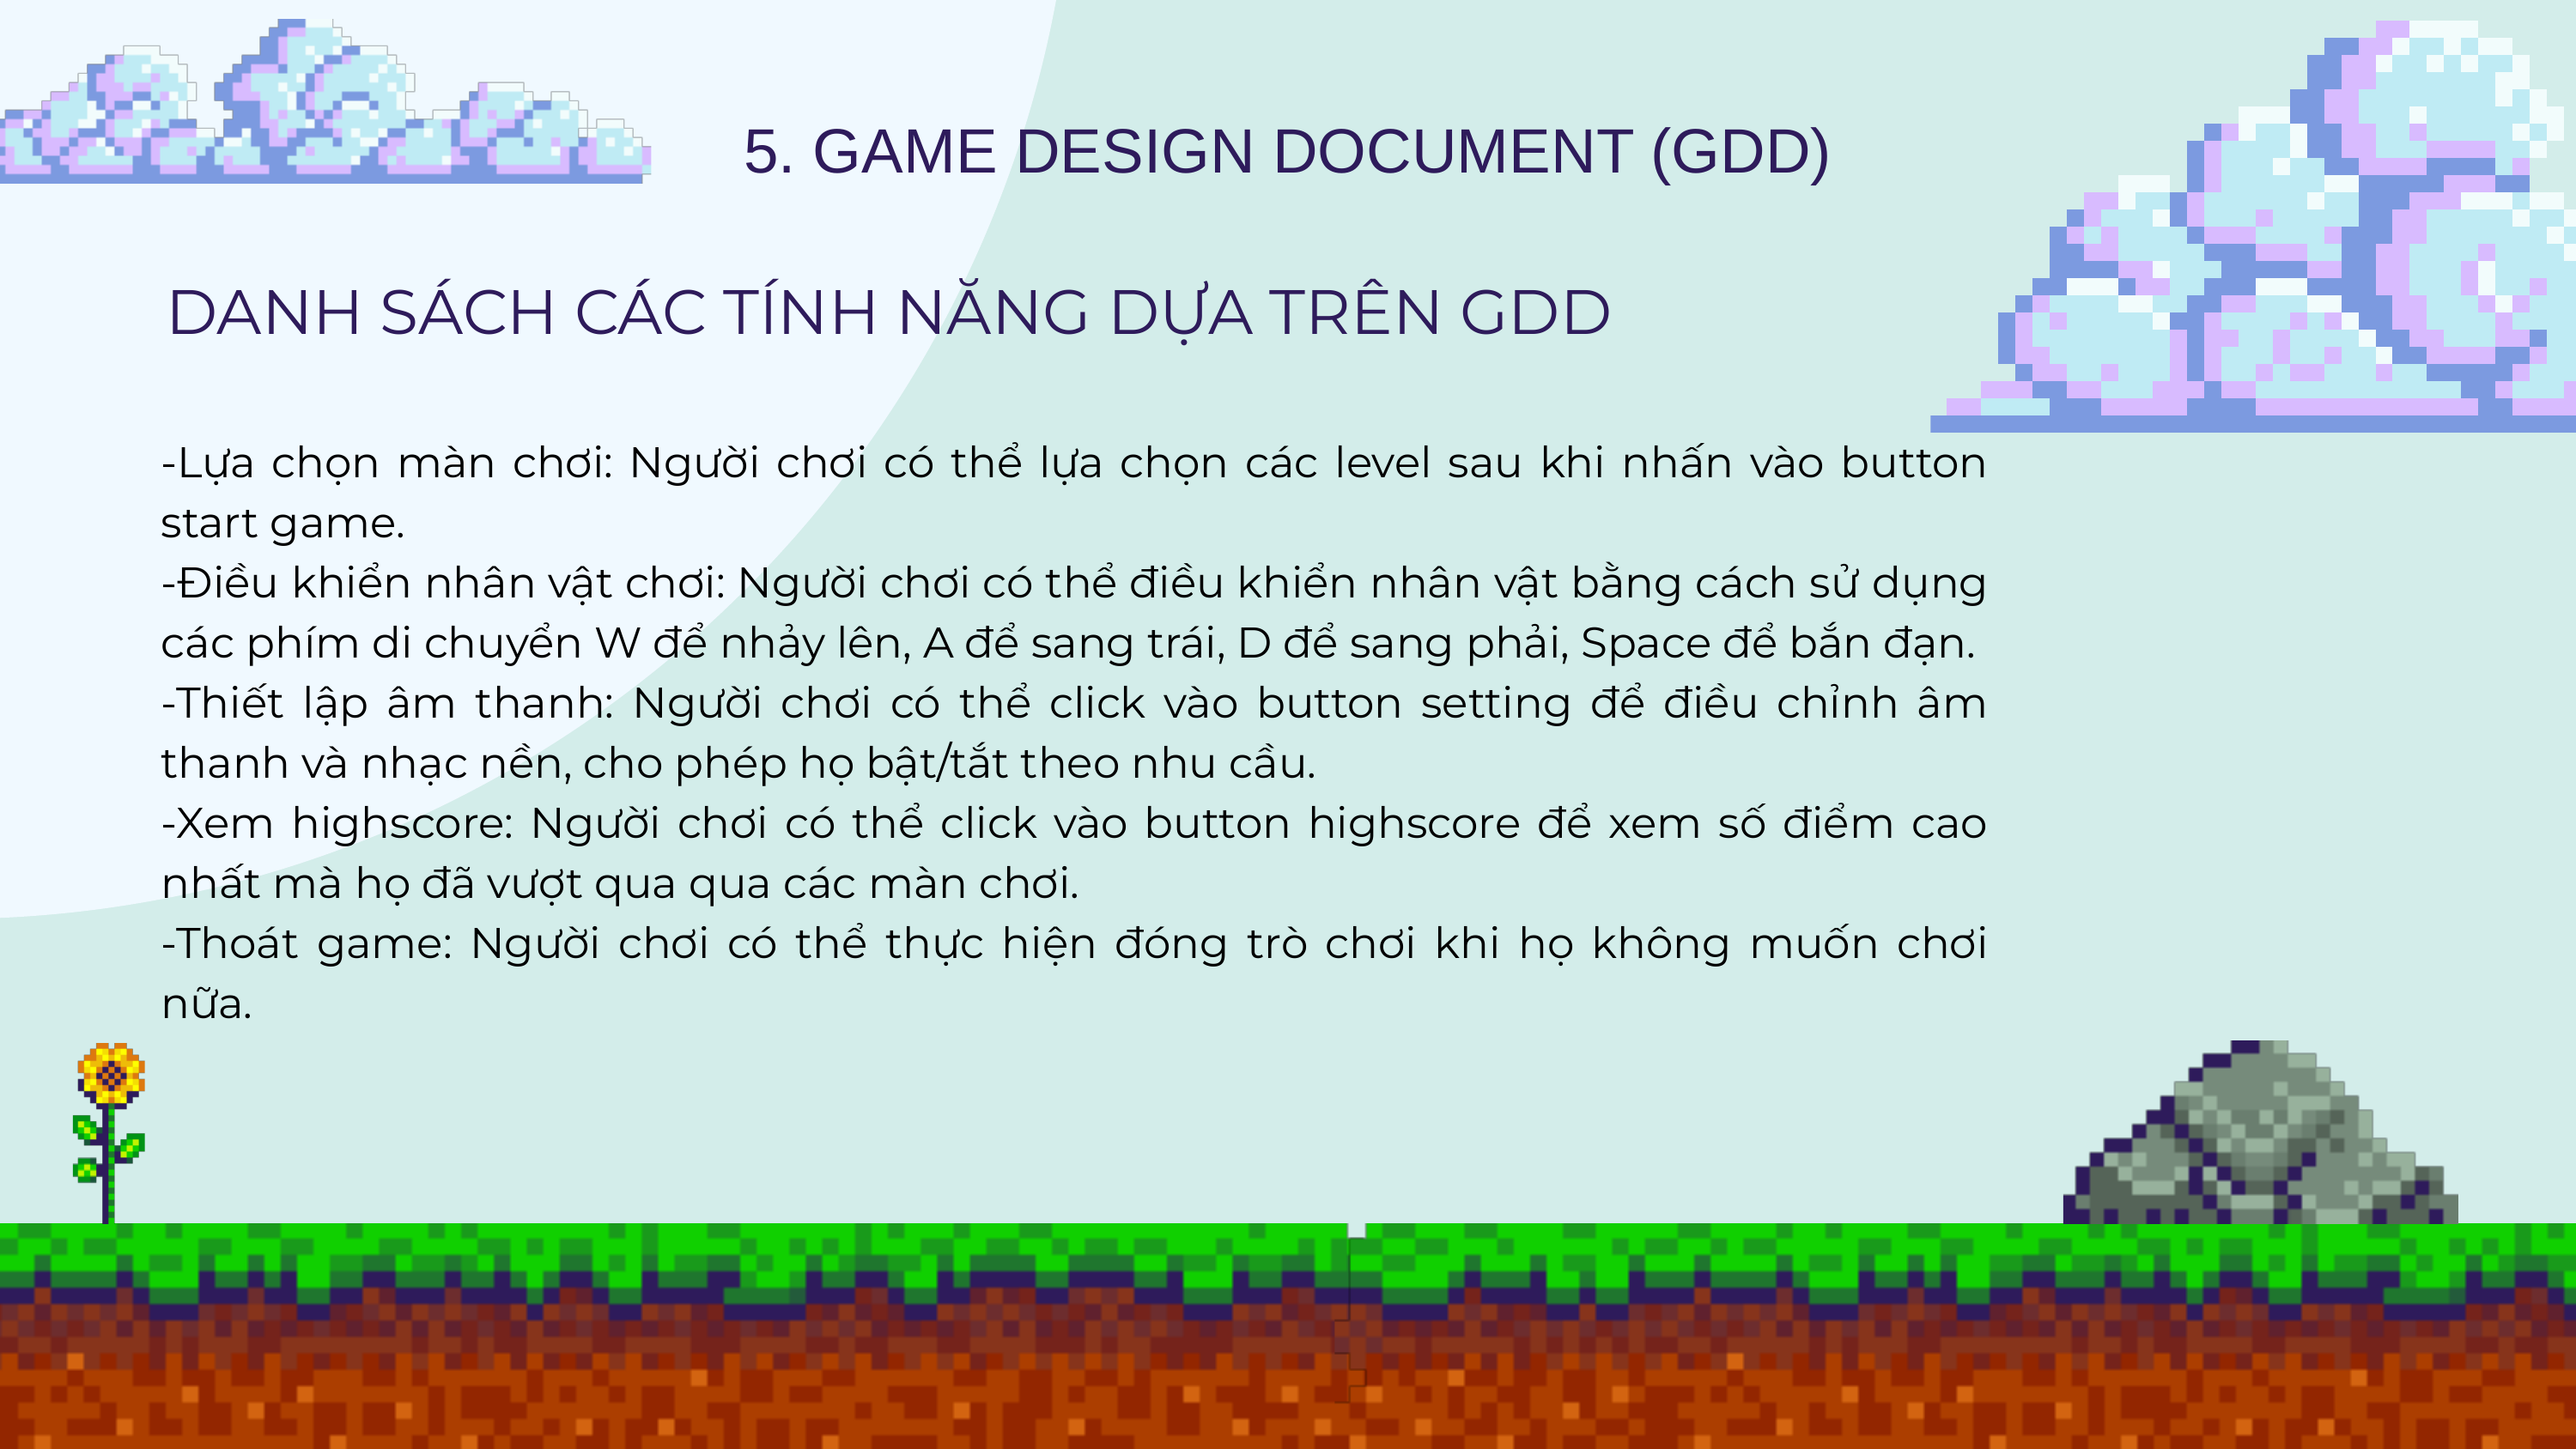

5. GAME DESIGN DOCUMENT (GDD)
DANH SÁCH CÁC TÍNH NĂNG DỰA TRÊN GDD
-Lựa chọn màn chơi: Người chơi có thể lựa chọn các level sau khi nhấn vào button start game.
-Điều khiển nhân vật chơi: Người chơi có thể điều khiển nhân vật bằng cách sử dụng các phím di chuyển W để nhảy lên, A để sang trái, D để sang phải, Space để bắn đạn.
-Thiết lập âm thanh: Người chơi có thể click vào button setting để điều chỉnh âm thanh và nhạc nền, cho phép họ bật/tắt theo nhu cầu.
-Xem highscore: Người chơi có thể click vào button highscore để xem số điểm cao nhất mà họ đã vượt qua qua các màn chơi.
-Thoát game: Người chơi có thể thực hiện đóng trò chơi khi họ không muốn chơi nữa.